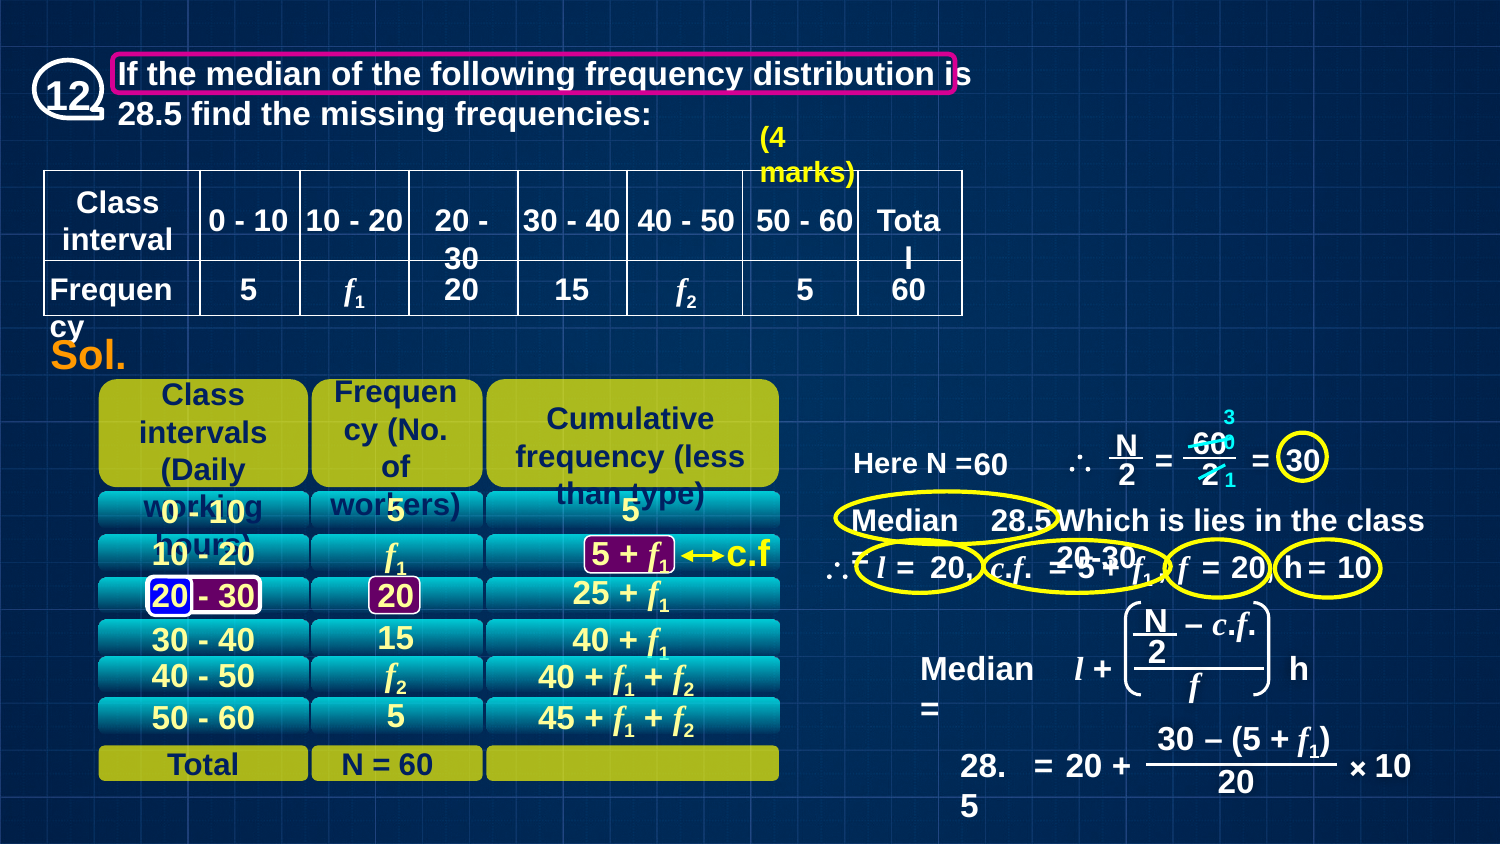

If the median of the following frequency distribution is 28.5 find the missing frequencies:

12
(4 marks)
|  |  |  |  |  |  |  |  |
| --- | --- | --- | --- | --- | --- | --- | --- |
|  |  |  |  |  |  |  |  |
Class interval
0 - 10
10 - 20
20 - 30
30 - 40
40 - 50
50 - 60
Total
Frequency
5
f1
20
15
f2
5
60
Sol.
Frequency (No. of workers)
Class intervals (Daily working hours)

Cumulative frequency (less than type)
30
60
N
∴
=
30

=
Here N =
60
2
2
1
5
5
0 - 10

Median =
28.5
Which is lies in the class 20-30
c.f
5 + f1
10 - 20
f1

∴

l
=
20,
c.f.

=
5
+
f1 ,
f
=
20,
h
=
10
25 + f1
20 - 30
20

N
– c.f.

2
l +
h
Median =
f
15
30 - 40
40 + f1

f2
40 - 50
40 + f1 + f2

5
50 - 60
45 + f1 + f2

30
–
(5 + f1)
Total
N =
60
28.5
=
20
+
×
10

20